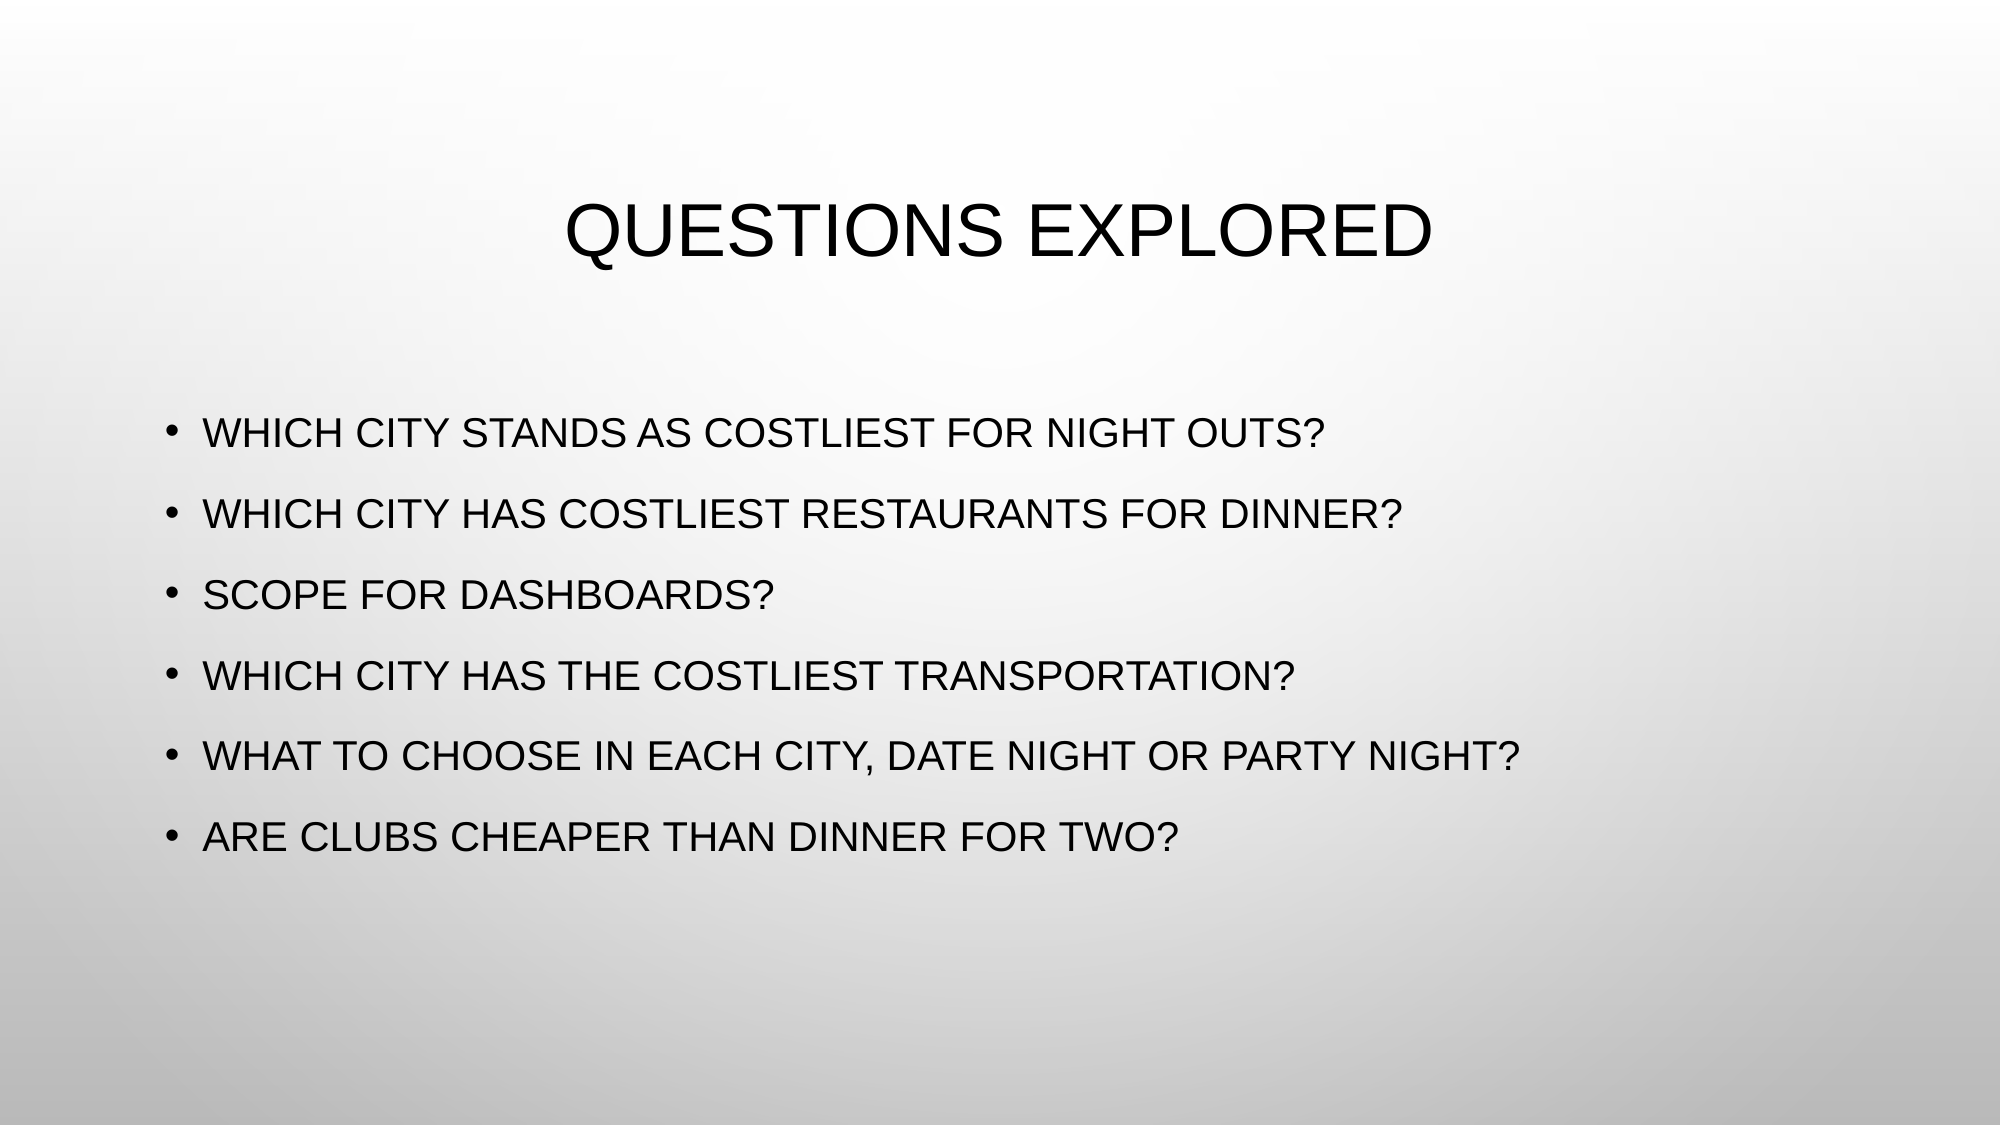

# Questions Explored
Which city stands as costliest for night outs?
which city has costliest restaurants for dinner?
Scope for dashboards?
Which city has the costliest transportation?
What to choose in each city, date night or party night?
Are clubs cheaper than dinner for two?